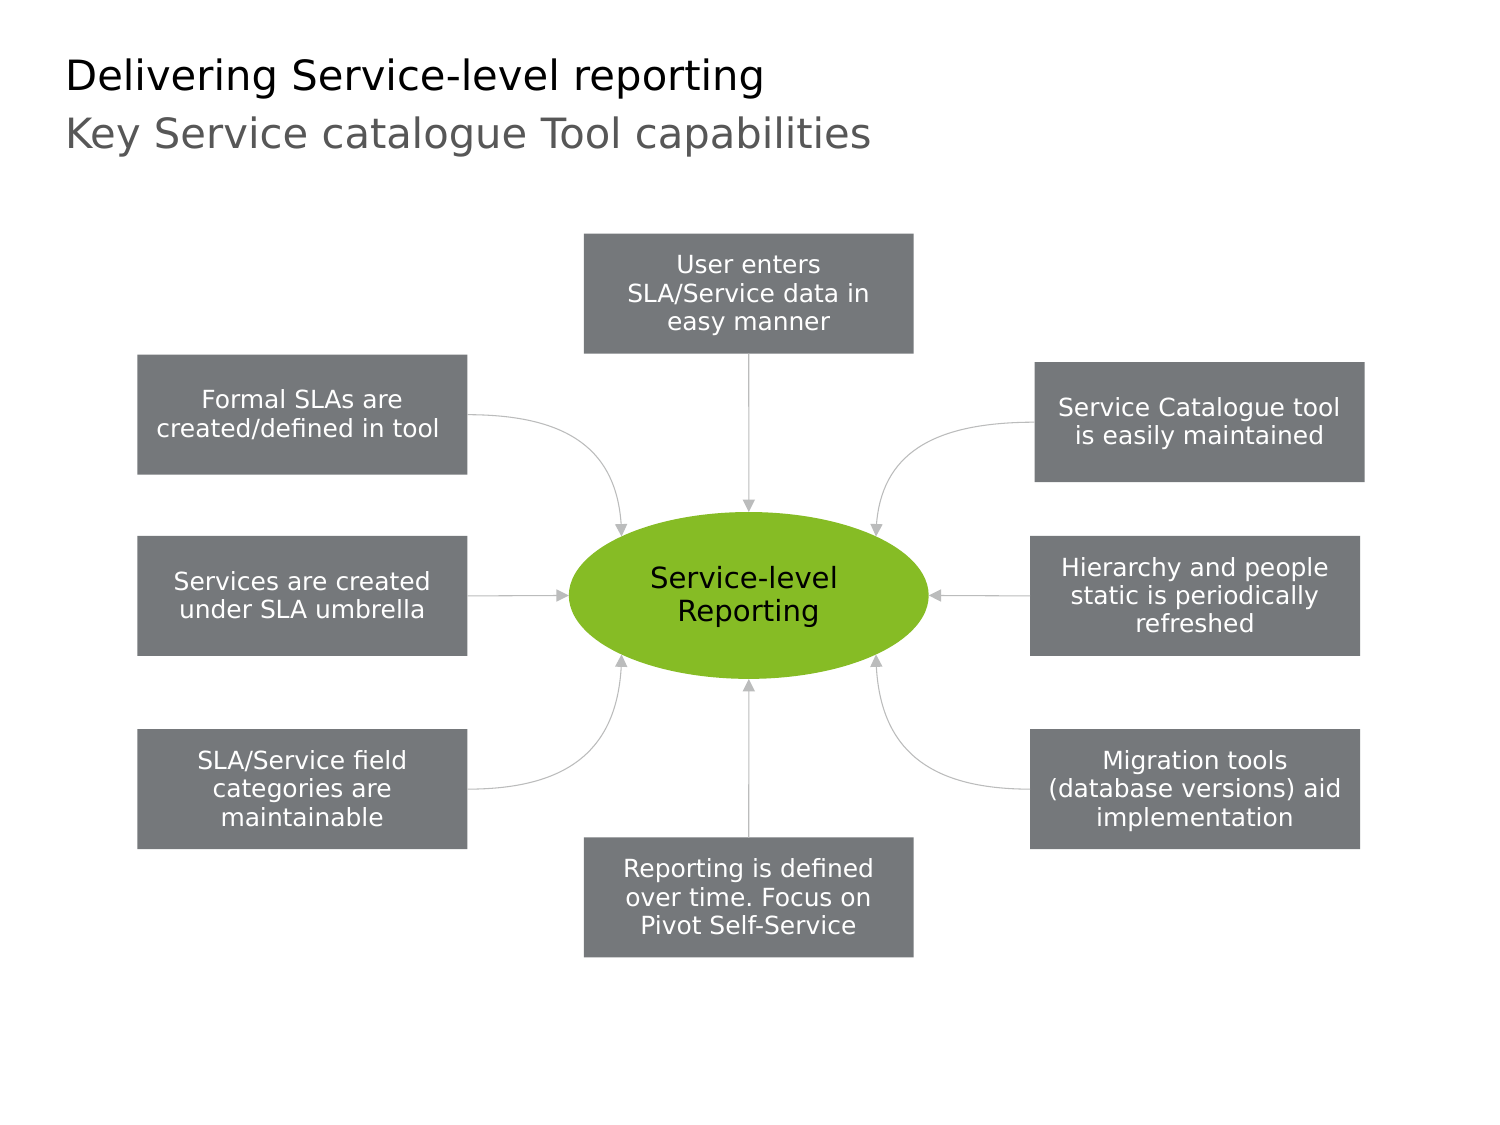

Delivering Service-level reporting
Key Service catalogue Tool capabilities
User enters SLA/Service data in easy manner
Formal SLAs are created/defined in tool
Service Catalogue tool is easily maintained
Service-level  Reporting
Services are created under SLA umbrella
Hierarchy and people static is periodically refreshed
SLA/Service field categories are maintainable
Migration tools (database versions) aid implementation
Reporting is defined over time. Focus on Pivot Self-Service